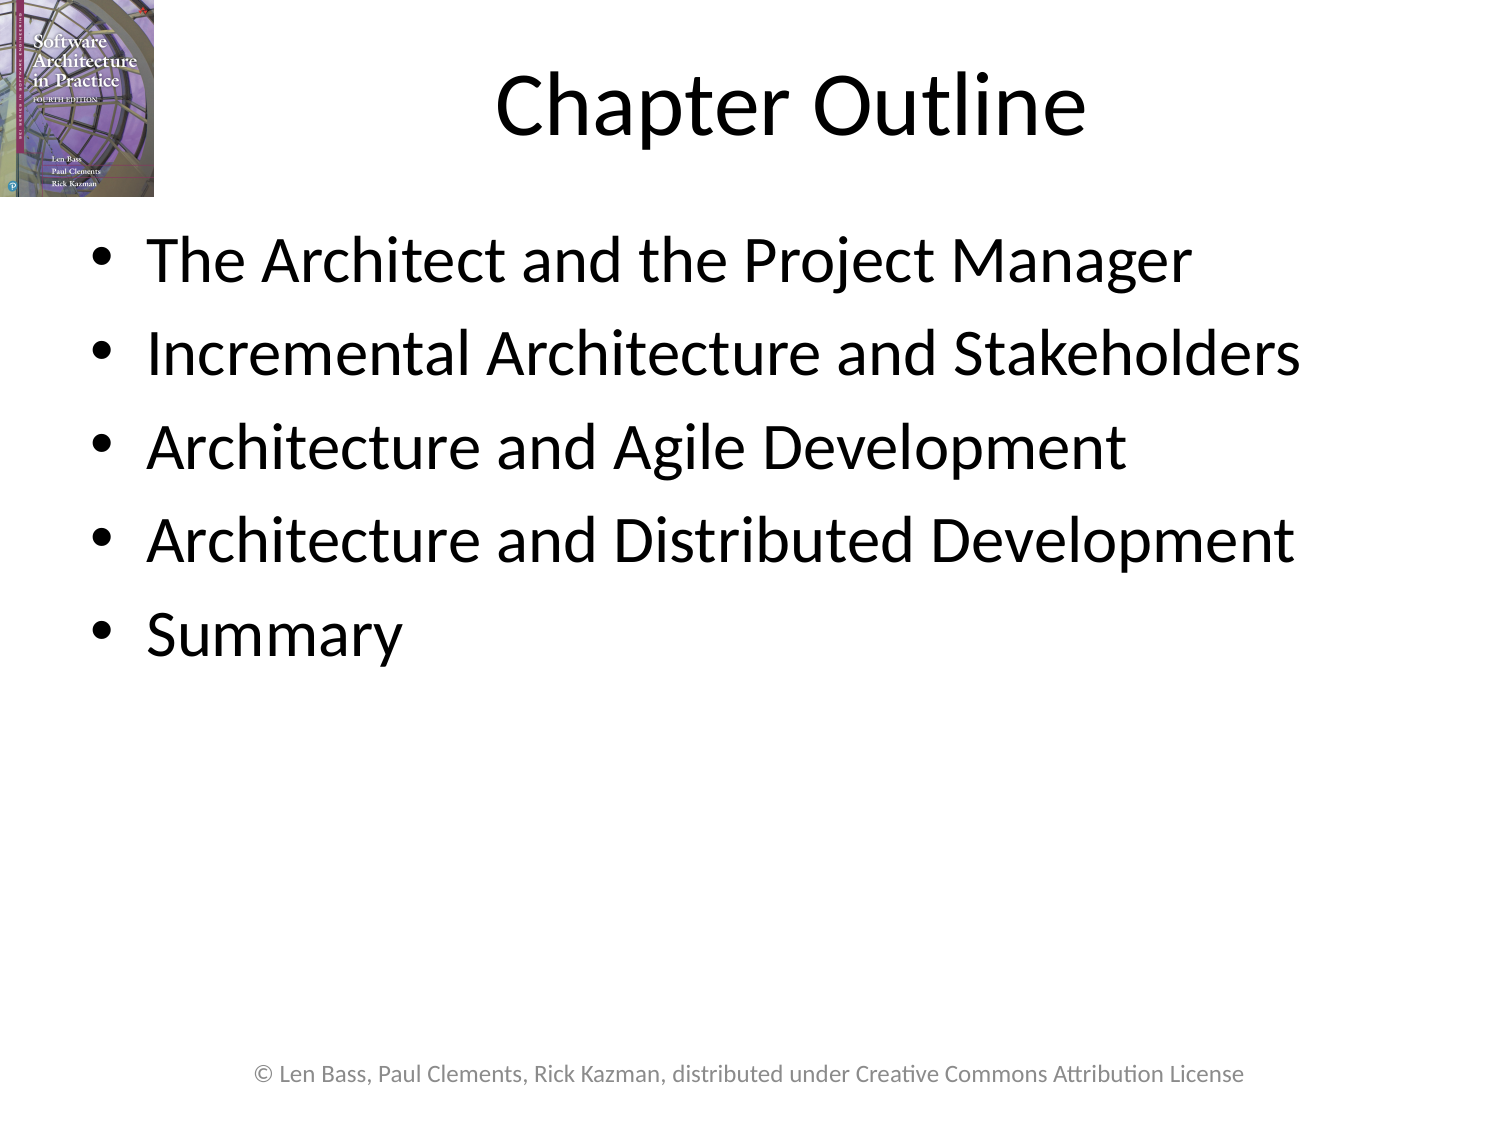

# Chapter Outline
The Architect and the Project Manager
Incremental Architecture and Stakeholders
Architecture and Agile Development
Architecture and Distributed Development
Summary
© Len Bass, Paul Clements, Rick Kazman, distributed under Creative Commons Attribution License